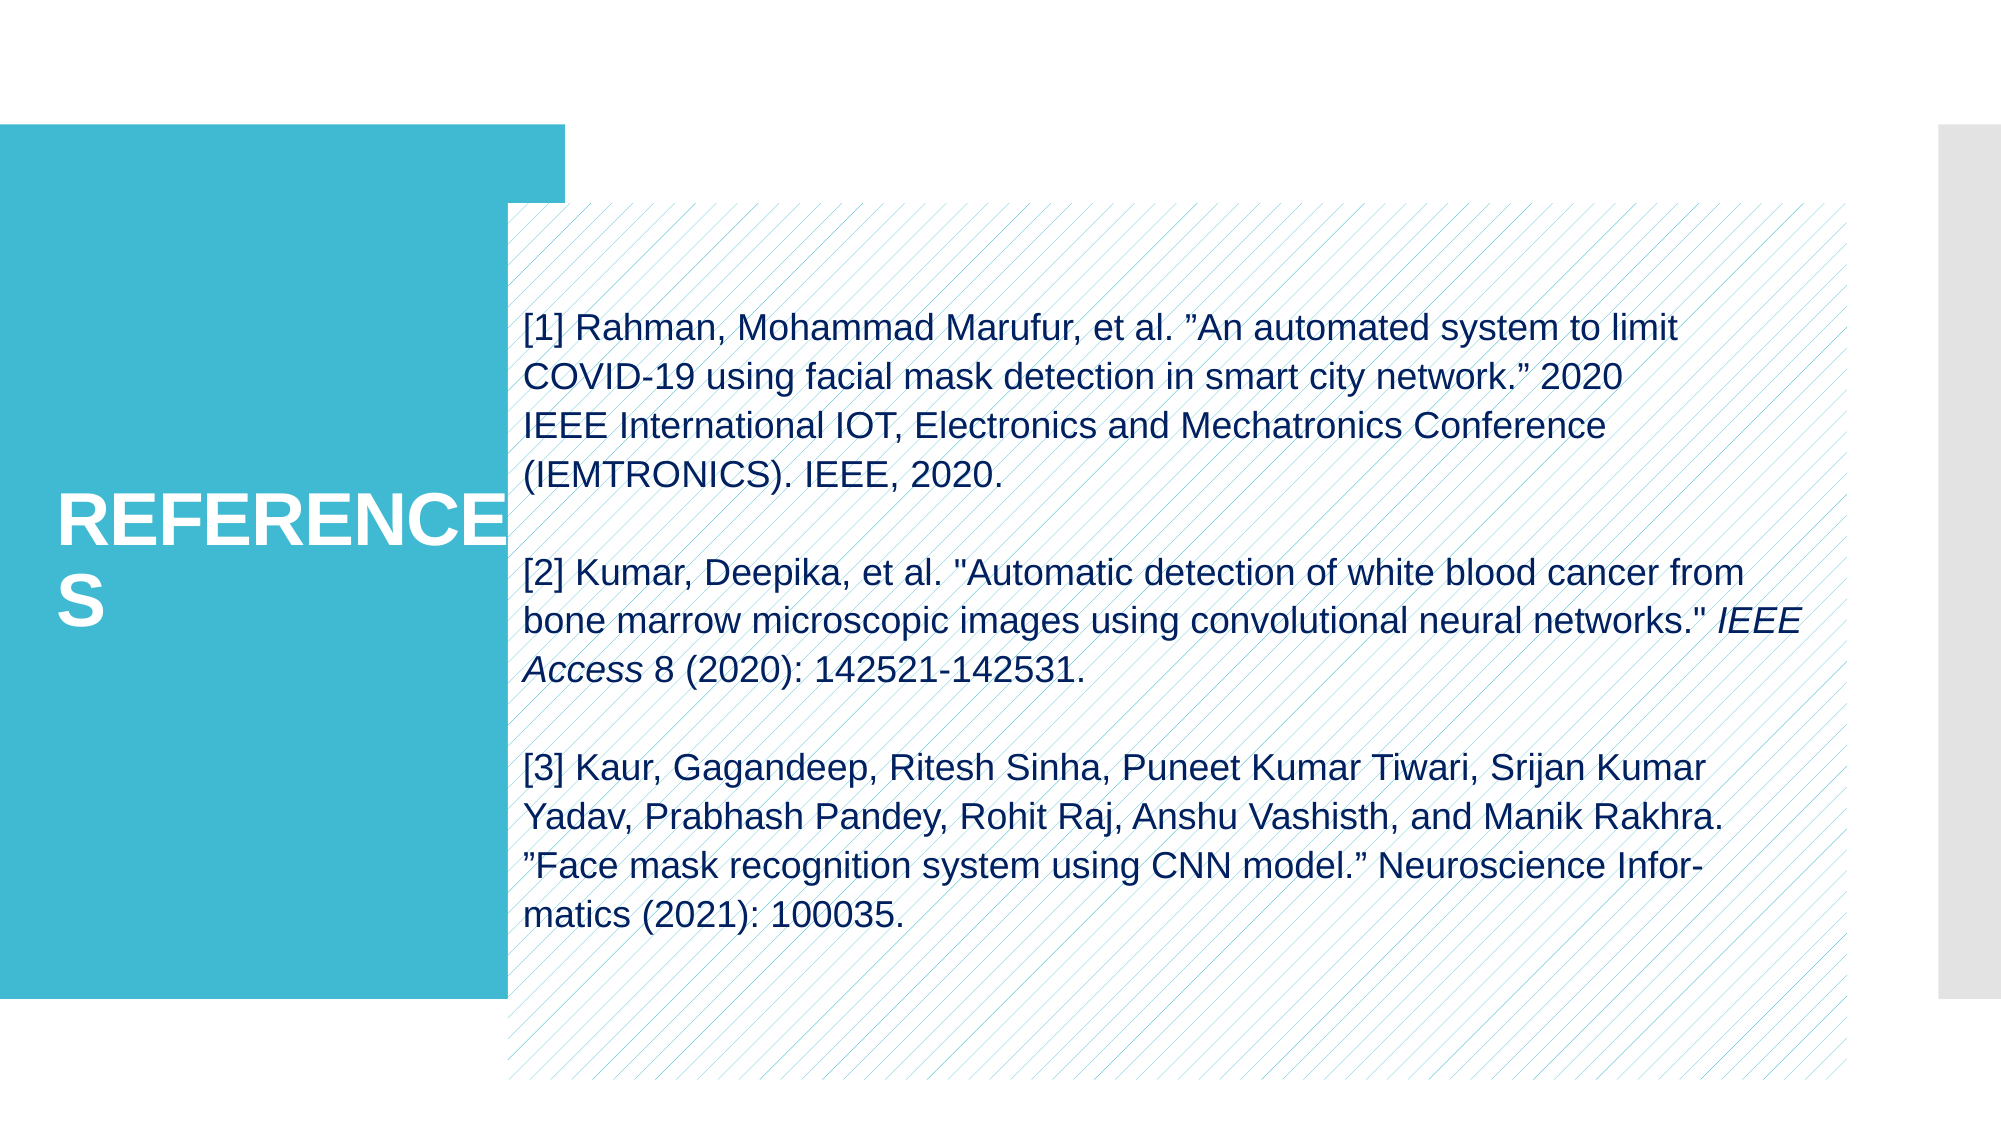

# REFERENCES
[1] Rahman, Mohammad Marufur, et al. ”An automated system to limit
COVID-19 using facial mask detection in smart city network.” 2020
IEEE International IOT, Electronics and Mechatronics Conference
(IEMTRONICS). IEEE, 2020.

[2] Kumar, Deepika, et al. "Automatic detection of white blood cancer from bone marrow microscopic images using convolutional neural networks." IEEE Access 8 (2020): 142521-142531.

[3] Kaur, Gagandeep, Ritesh Sinha, Puneet Kumar Tiwari, Srijan Kumar
Yadav, Prabhash Pandey, Rohit Raj, Anshu Vashisth, and Manik Rakhra.
”Face mask recognition system using CNN model.” Neuroscience Infor-
matics (2021): 100035.